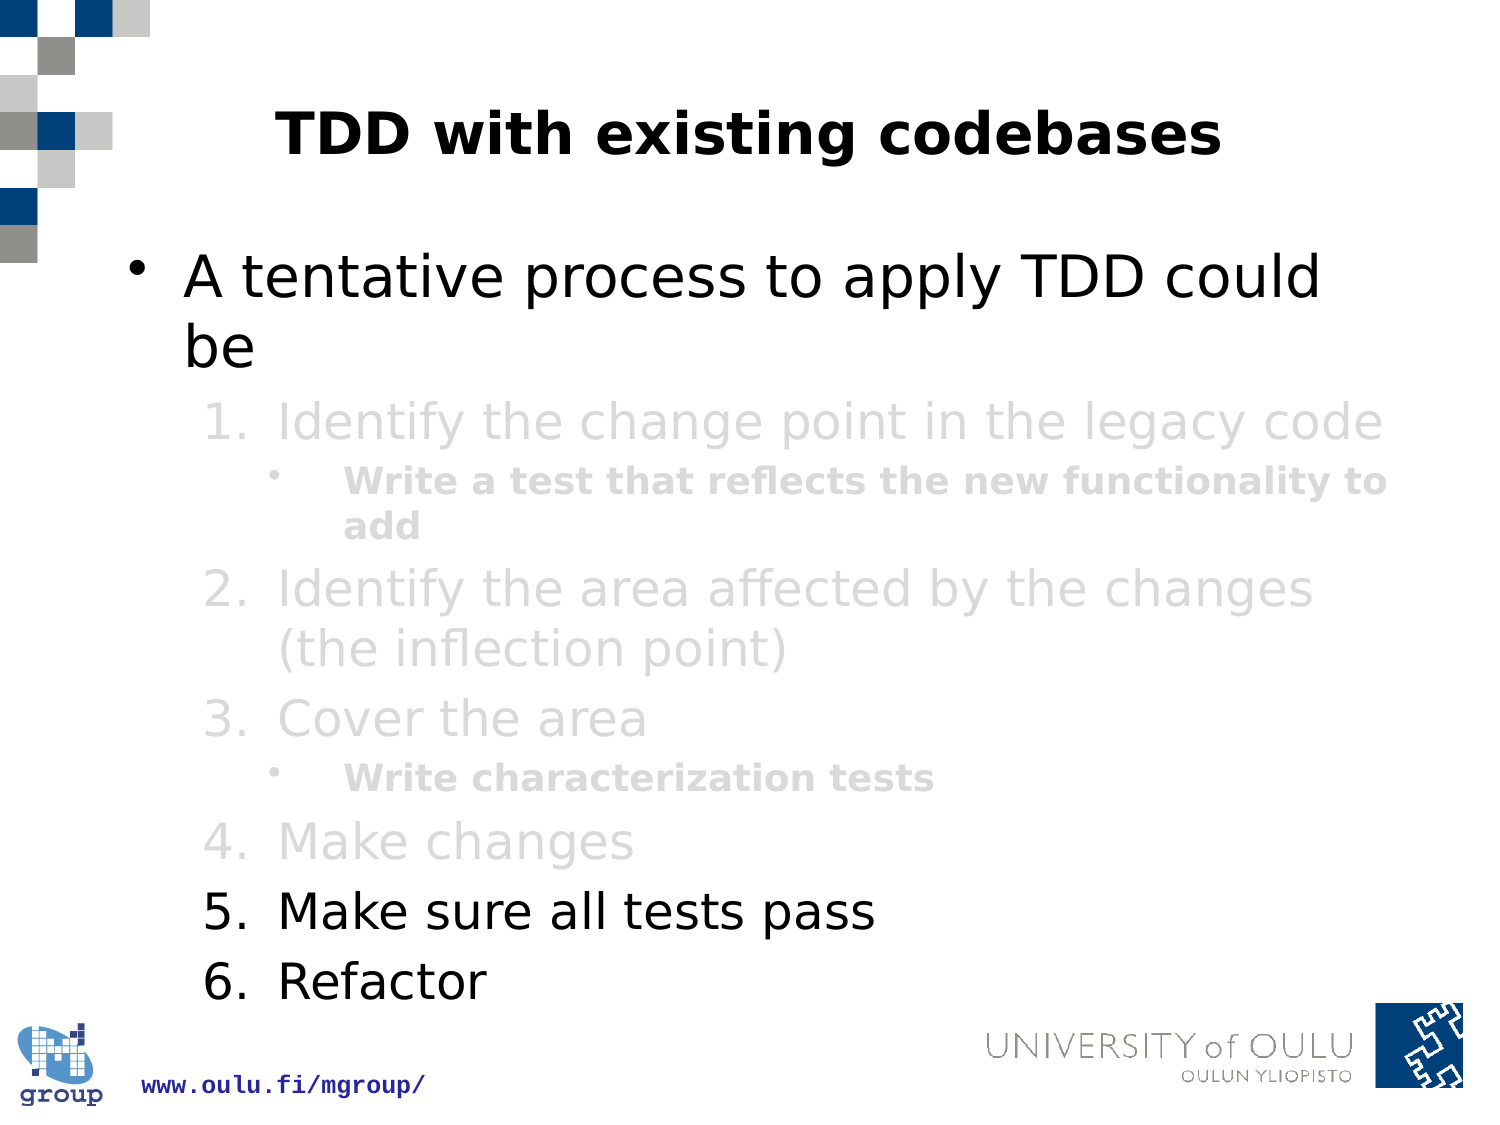

# TDD with existing codebases
A tentative process to apply TDD could be
Identify the change point in the legacy code
Write a test that reflects the new functionality to add
Identify the area affected by the changes (the inflection point)
Cover the area
Write characterization tests
Make changes
Make sure all tests pass
Refactor